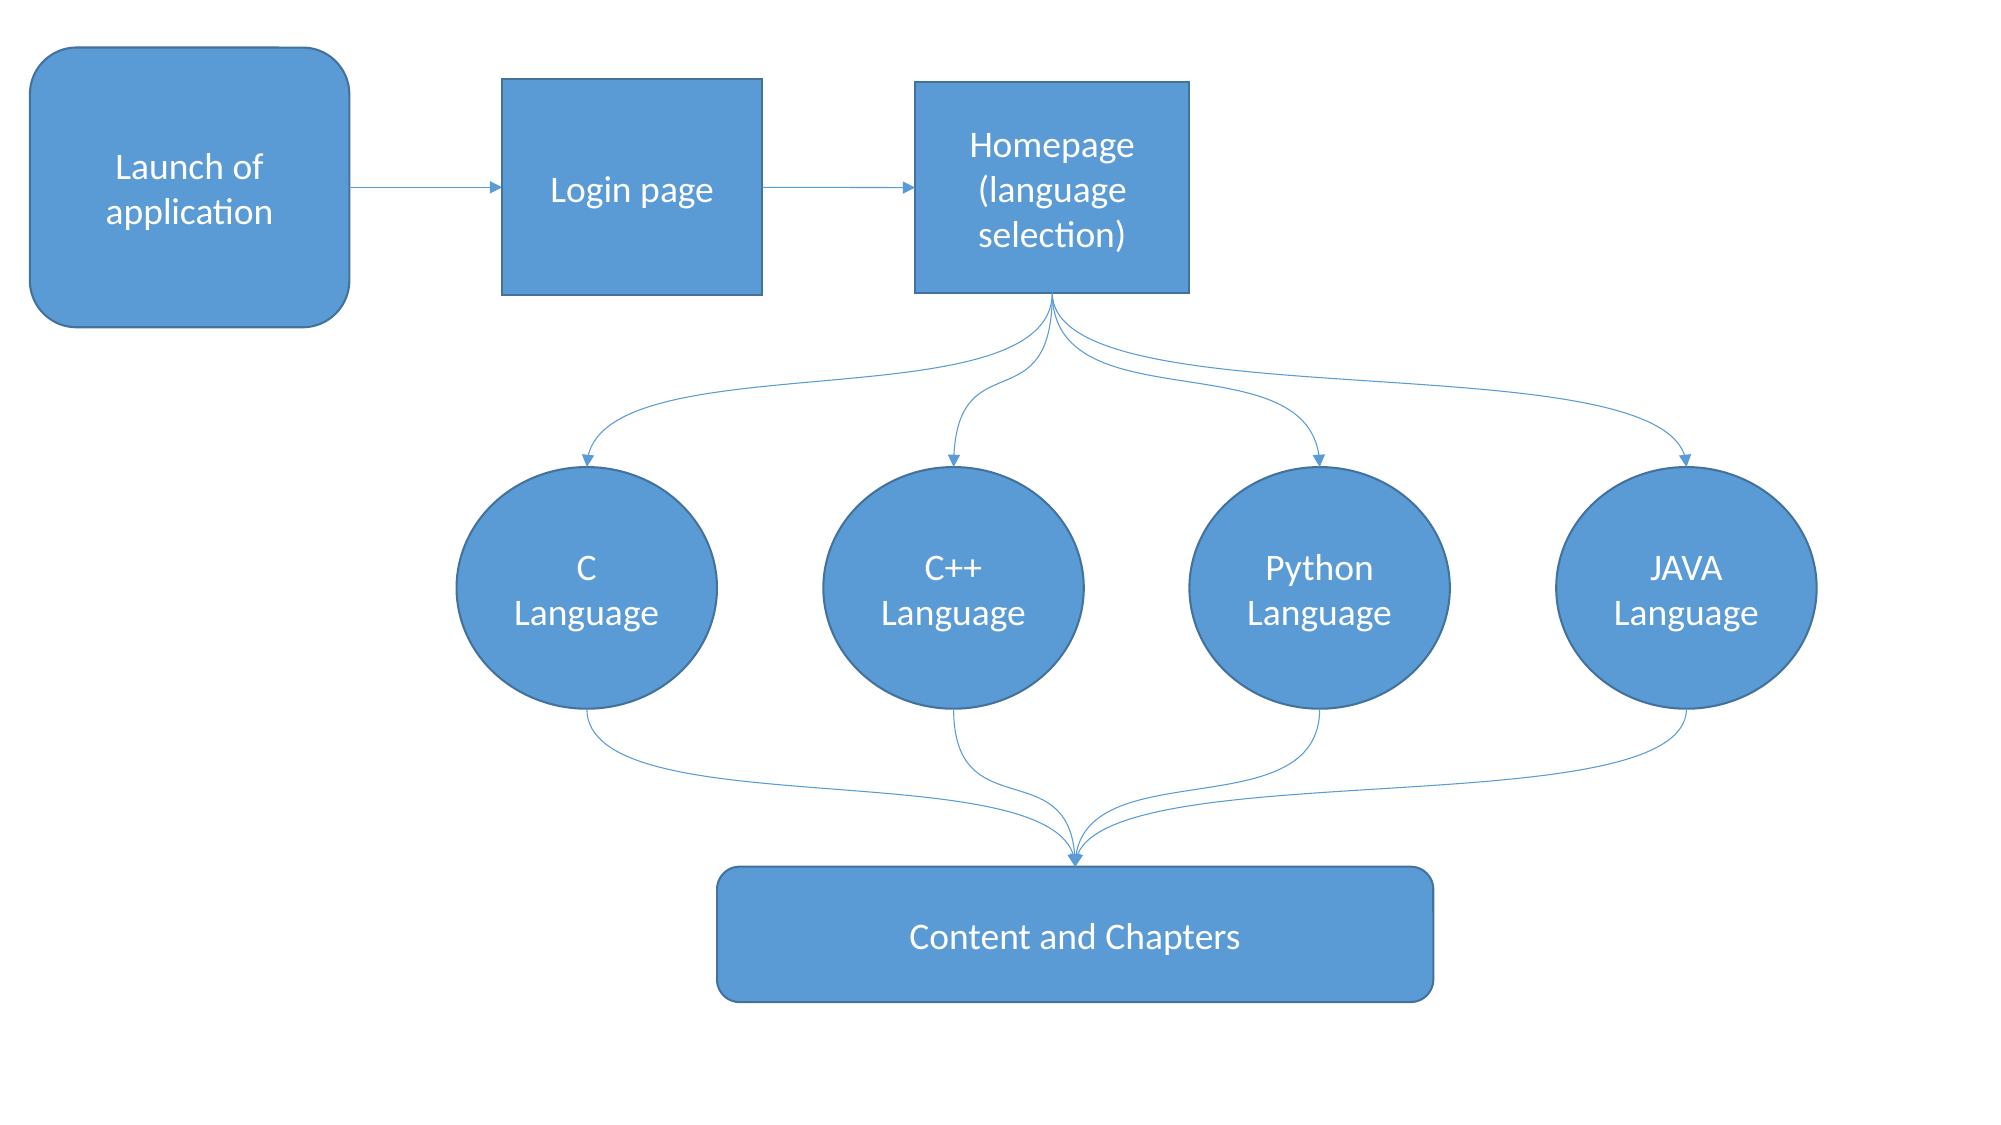

Launch of application
Login page
Homepage
(language selection)
C Language
C++ Language
Python Language
JAVA Language
Content and Chapters